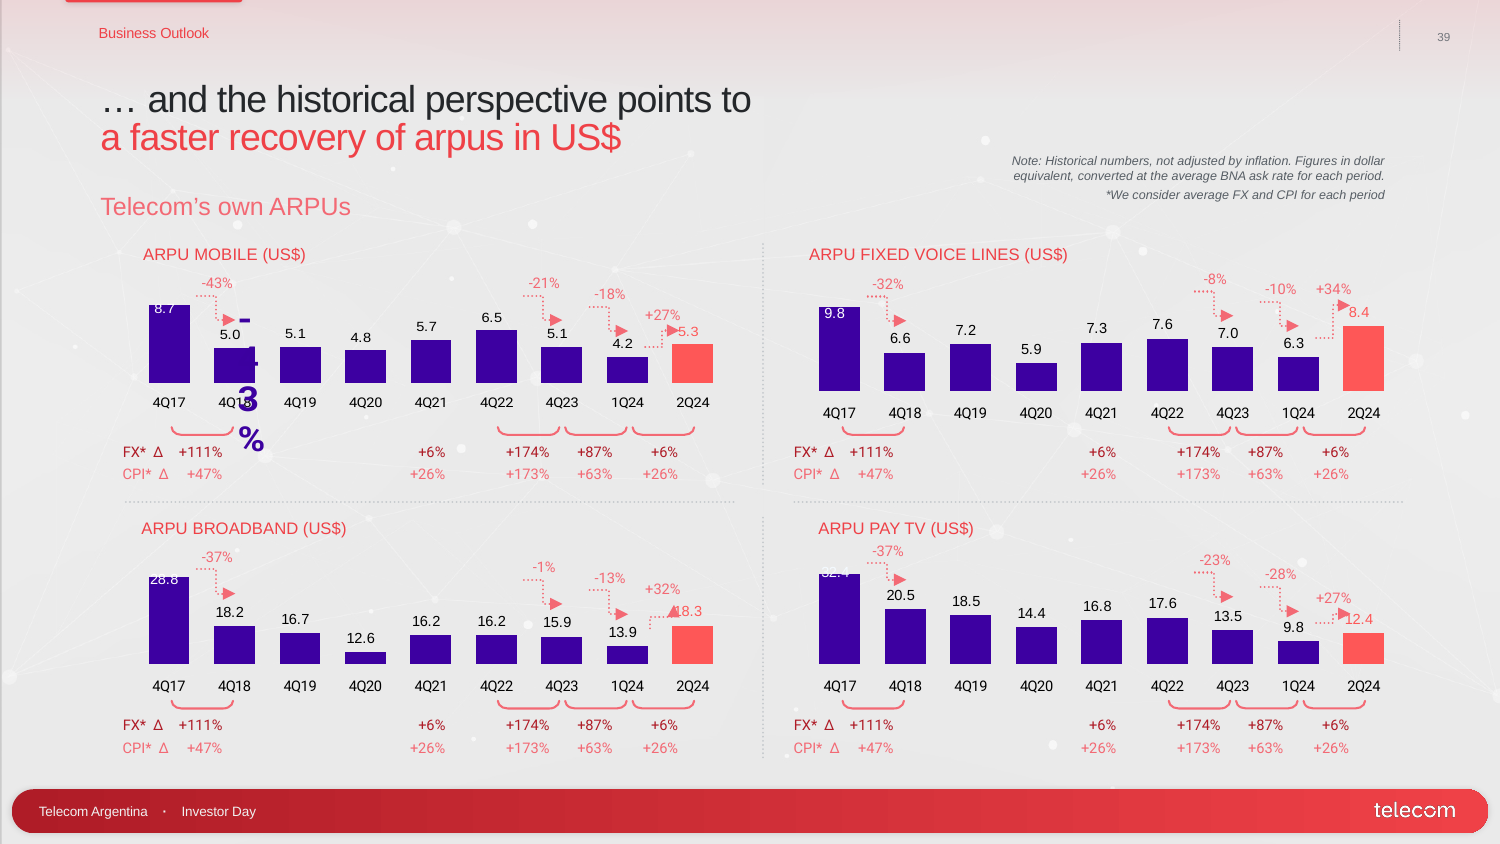

… and the historical perspective points to a faster recovery of arpus in US$
Note: Historical numbers, not adjusted by inflation. Figures in dollar equivalent, converted at the average BNA ask rate for each period.
*We consider average FX and CPI for each period
Telecom’s own ARPUs
ARPU MOBILE (US$)
ARPU FIXED VOICE LINES (US$)
-8%
-43%
-21%
-32%
-10%
+34%
-18%

### Chart

| Category | Mobile |
|---|---|
| 4Q17 | 9.8 |
| 4Q18 | 6.6 |
| 4Q19 | 7.2 |
| 4Q20 | 5.9 |
| 4Q21 | 7.3 |
| 4Q22 | 7.6 |
| 4Q23 | 7.0 |
| 1Q24 | 6.3 |
| 2Q24 | 8.44 |

### Chart

| Category | Mobile |
|---|---|
| 4Q17 | 8.7 |
| 4Q18 | 5.0 |
| 4Q19 | 5.1 |
| 4Q20 | 4.8 |
| 4Q21 | 5.7 |
| 4Q22 | 6.5 |
| 4Q23 | 5.1 |
| 1Q24 | 4.2 |
| 2Q24 | 5.31 |
+27%

FX*  Δ
+111%
+6%
+174%
+87%
+6%
FX*  Δ
+111%
+6%
+174%
+87%
+6%
CPI*  Δ
+47%
+26%
+173%
+63%
+26%
CPI*  Δ
+47%
+26%
+173%
+63%
+26%
ARPU BROADBAND (US$)
ARPU PAY TV (US$)
-37%
-37%
-23%
-1%

### Chart

| Category |  |
|---|---|
| 4Q17 | 28.8 |
| 4Q18 | 18.2 |
| 4Q19 | 16.7 |
| 4Q20 | 12.6 |
| 4Q21 | 16.2 |
| 4Q22 | 16.2 |
| 4Q23 | 15.9 |
| 1Q24 | 13.9 |
| 2Q24 | 18.28 |

### Chart

| Category | 24.8 |
|---|---|
| 4Q17 | 32.4 |
| 4Q18 | 20.5 |
| 4Q19 | 18.5 |
| 4Q20 | 14.4 |
| 4Q21 | 16.8 |
| 4Q22 | 17.6 |
| 4Q23 | 13.5 |
| 1Q24 | 9.8 |
| 2Q24 | 12.41 |
-28%
-13%
+32%
+27%

FX*  Δ
+111%
+6%
+174%
+87%
+6%
FX*  Δ
+111%
+6%
+174%
+87%
+6%
CPI*  Δ
+47%
+26%
+173%
+63%
+26%
CPI*  Δ
+47%
+26%
+173%
+63%
+26%